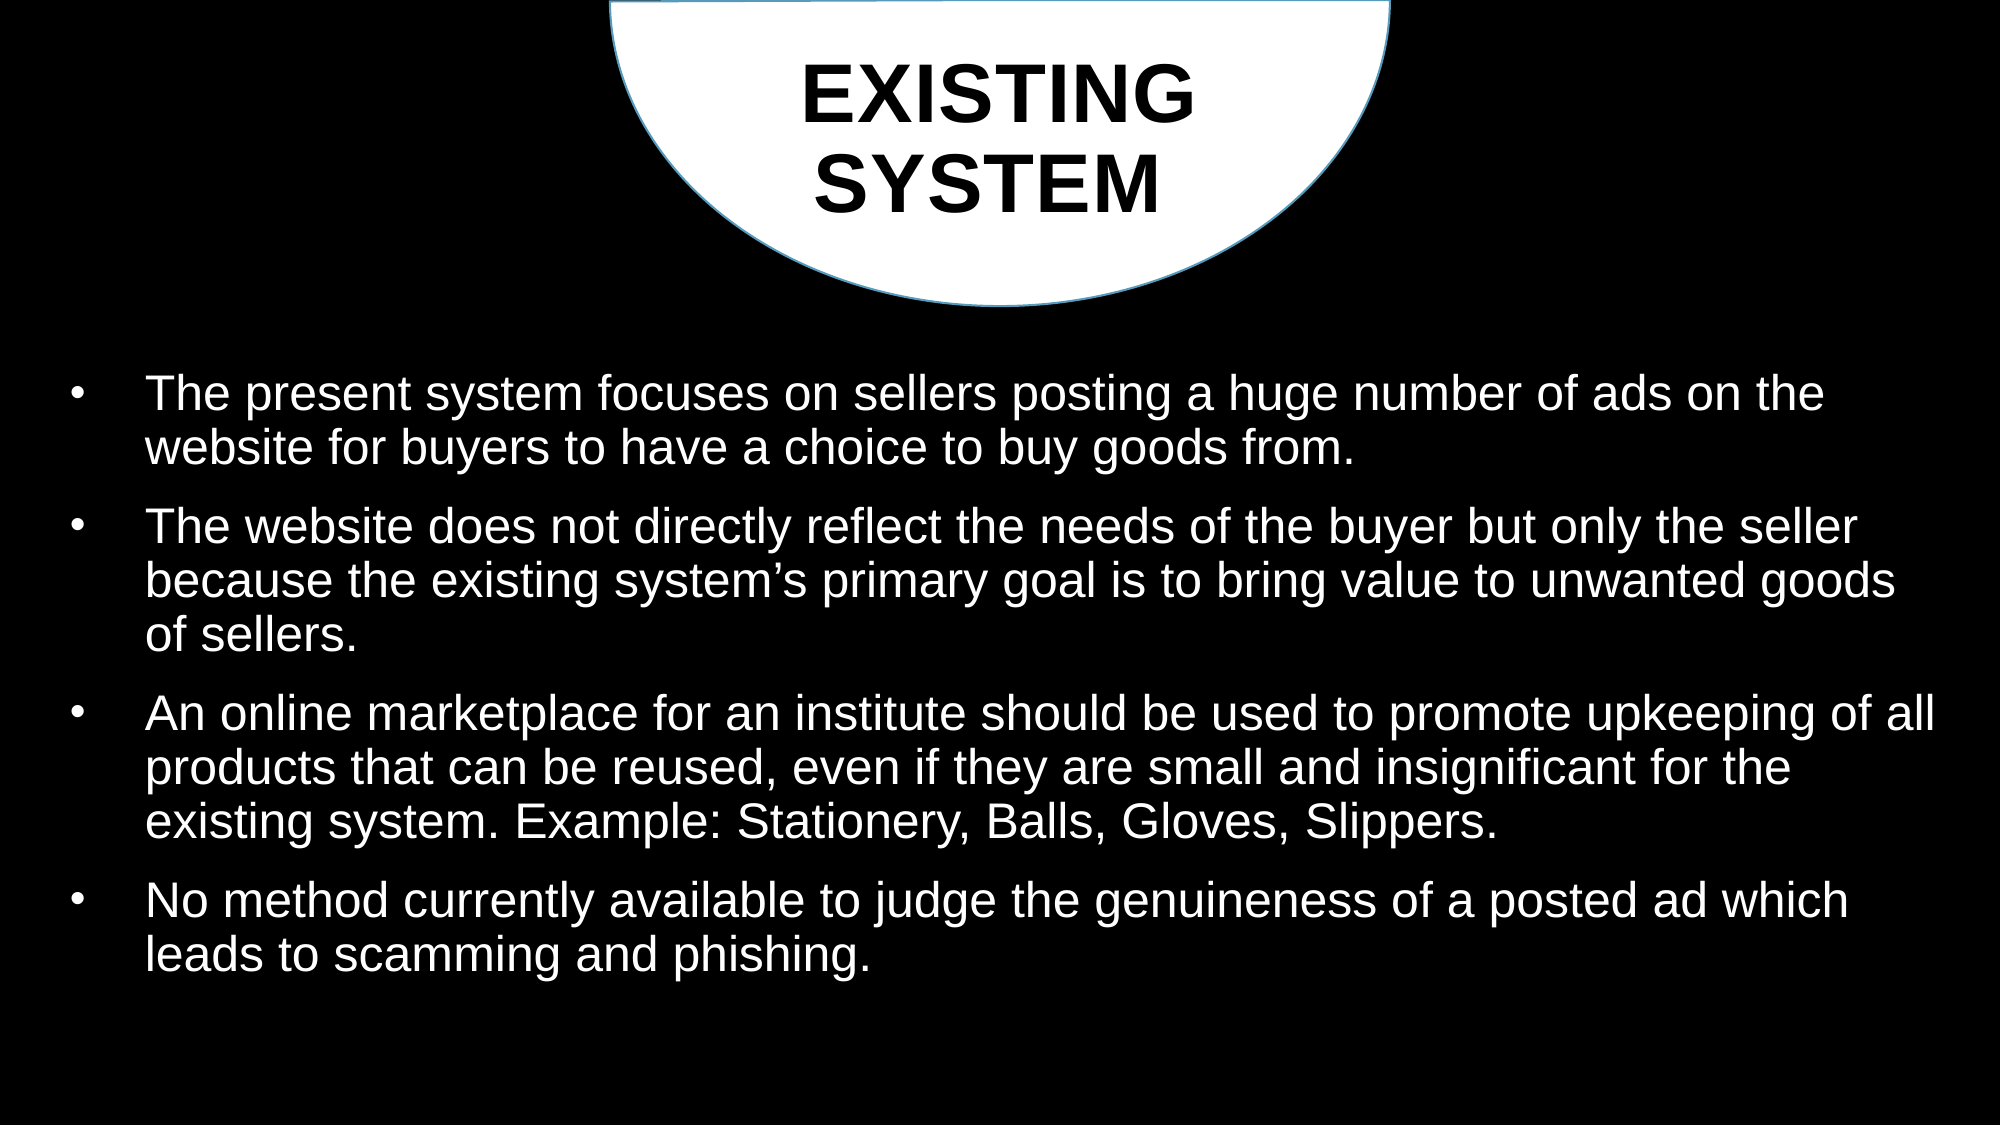

# EXISTING SYSTEM
The present system focuses on sellers posting a huge number of ads on the website for buyers to have a choice to buy goods from.
The website does not directly reflect the needs of the buyer but only the seller because the existing system’s primary goal is to bring value to unwanted goods of sellers.
An online marketplace for an institute should be used to promote upkeeping of all products that can be reused, even if they are small and insignificant for the existing system. Example: Stationery, Balls, Gloves, Slippers.
No method currently available to judge the genuineness of a posted ad which leads to scamming and phishing.